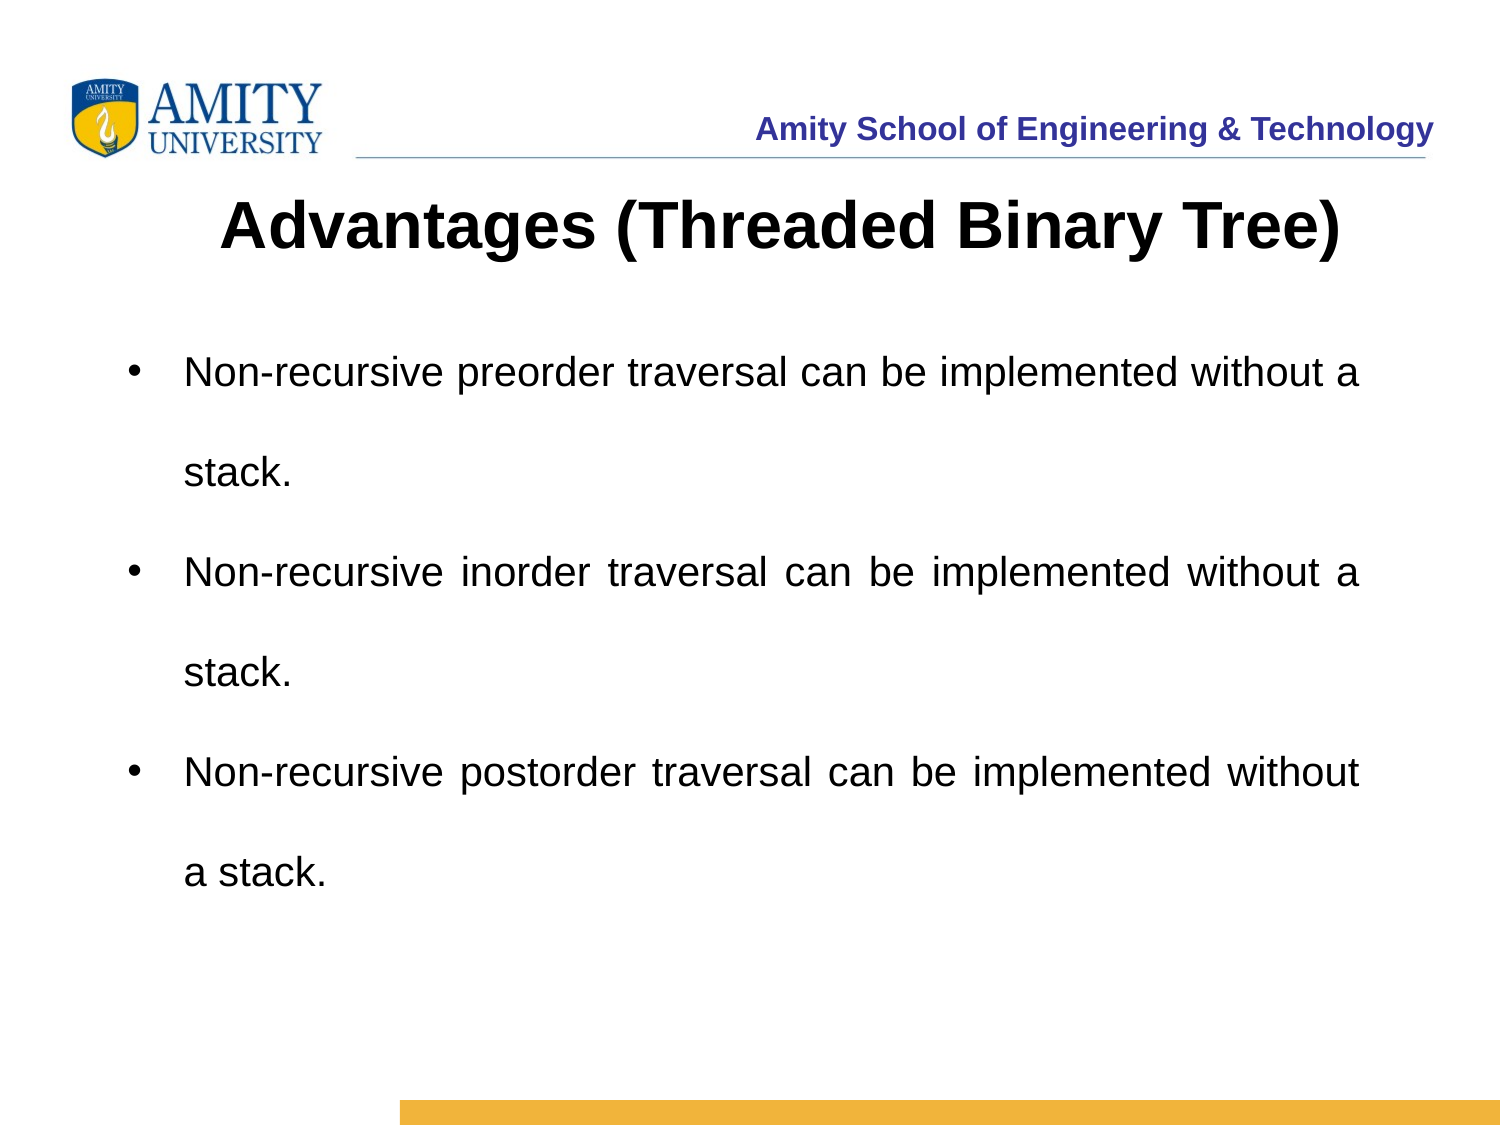

Advantages (Threaded Binary Tree)
Non-recursive preorder traversal can be implemented without a stack.
Non-recursive inorder traversal can be implemented without a stack.
Non-recursive postorder traversal can be implemented without a stack.